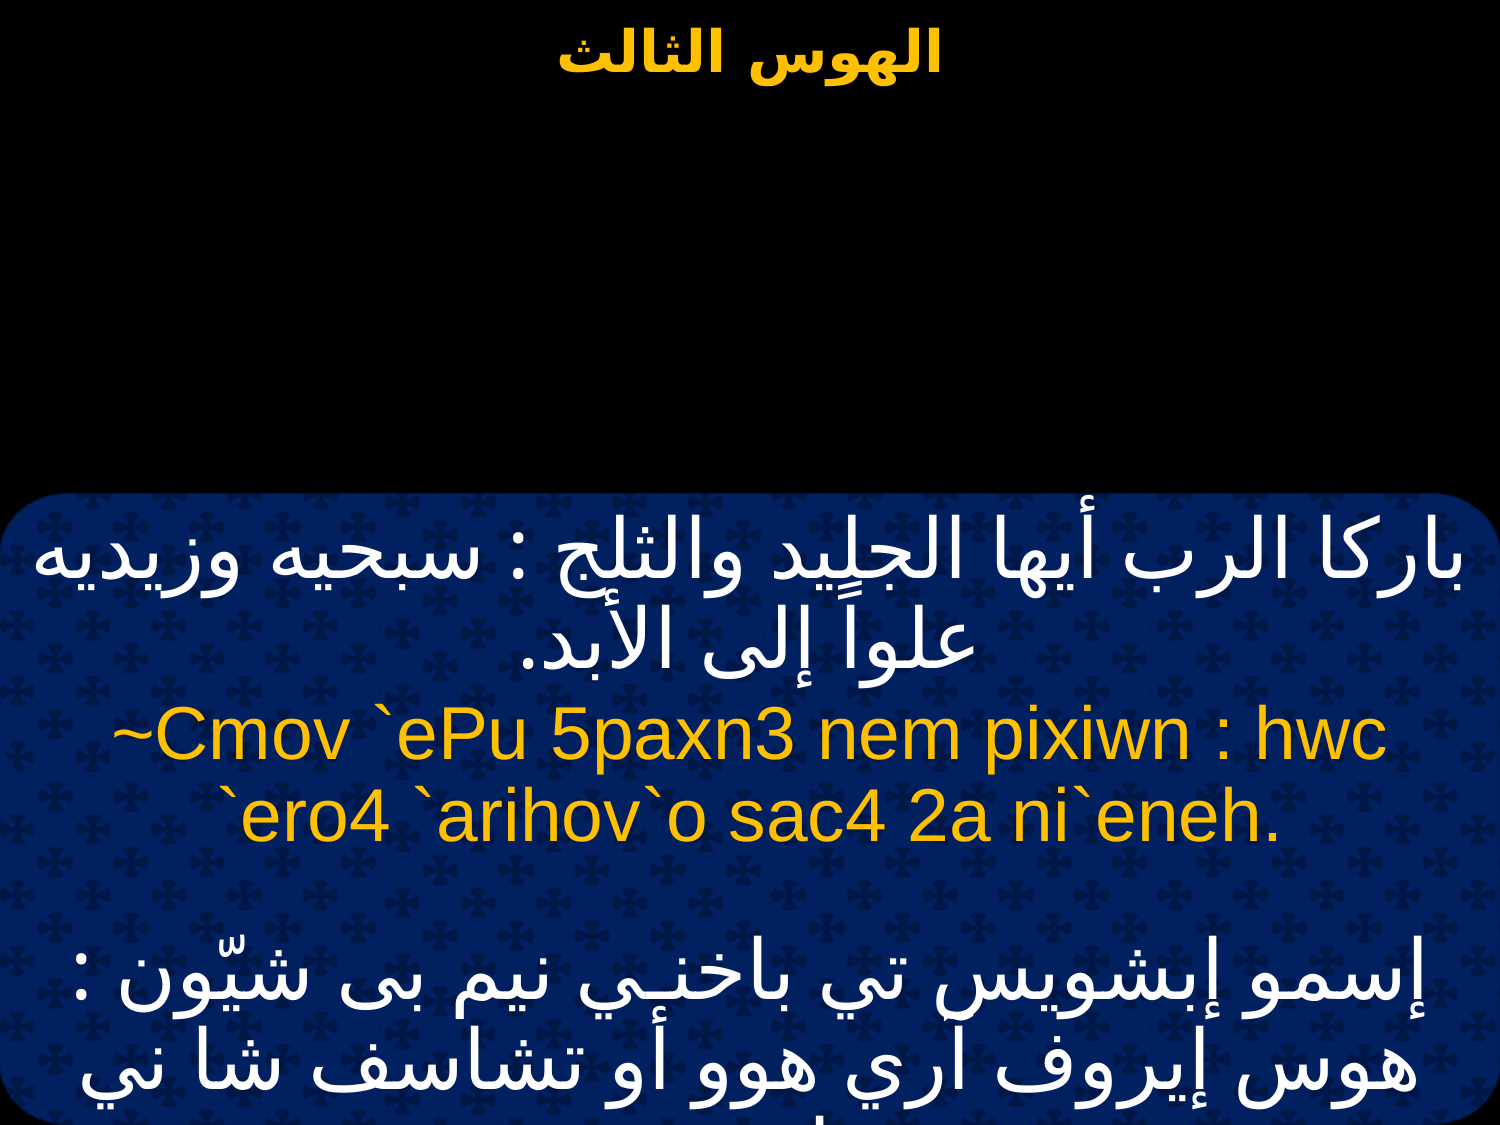

باركا الرب أيها الجليد والثلج : سبحيه وزيديه علواً إلى الأبد.
~Cmov `ePu 5paxn3 nem pixiwn : hwc `ero4 `arihov`o sac4 2a ni`eneh.
إسمو إبشويس تي باخنـي نيم بى شيّون : هوس إيروف آري هوو أو تشاسف شا ني إينيه.